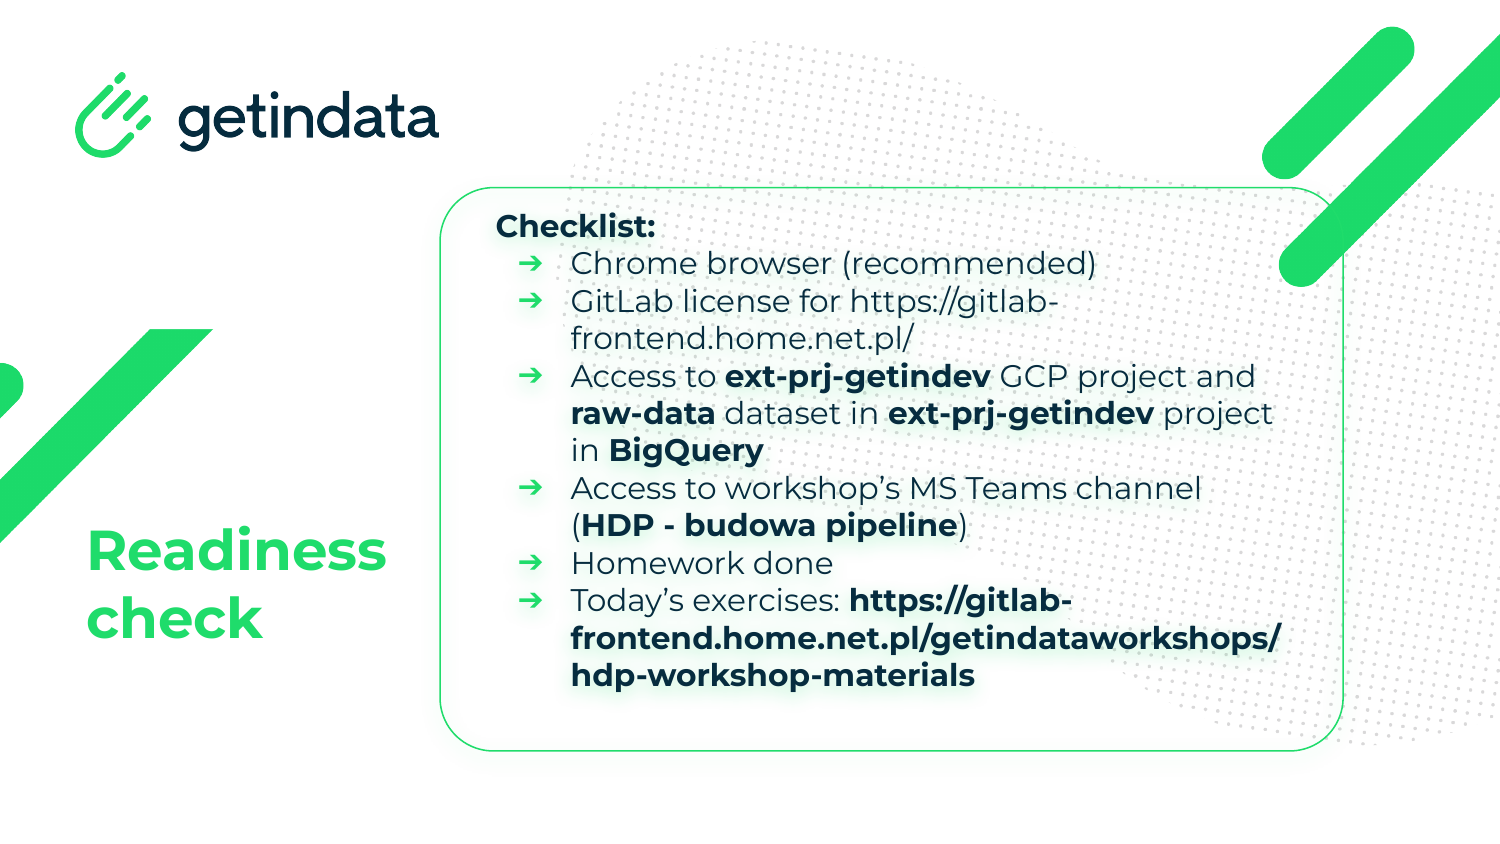

Checklist:
Chrome browser (recommended)
GitLab license for https://gitlab-frontend.home.net.pl/
Access to ext-prj-getindev GCP project and raw-data dataset in ext-prj-getindev project in BigQuery
Access to workshop’s MS Teams channel (HDP - budowa pipeline)
Homework done
Today’s exercises: https://gitlab-frontend.home.net.pl/getindataworkshops/hdp-workshop-materials

# Readiness
check